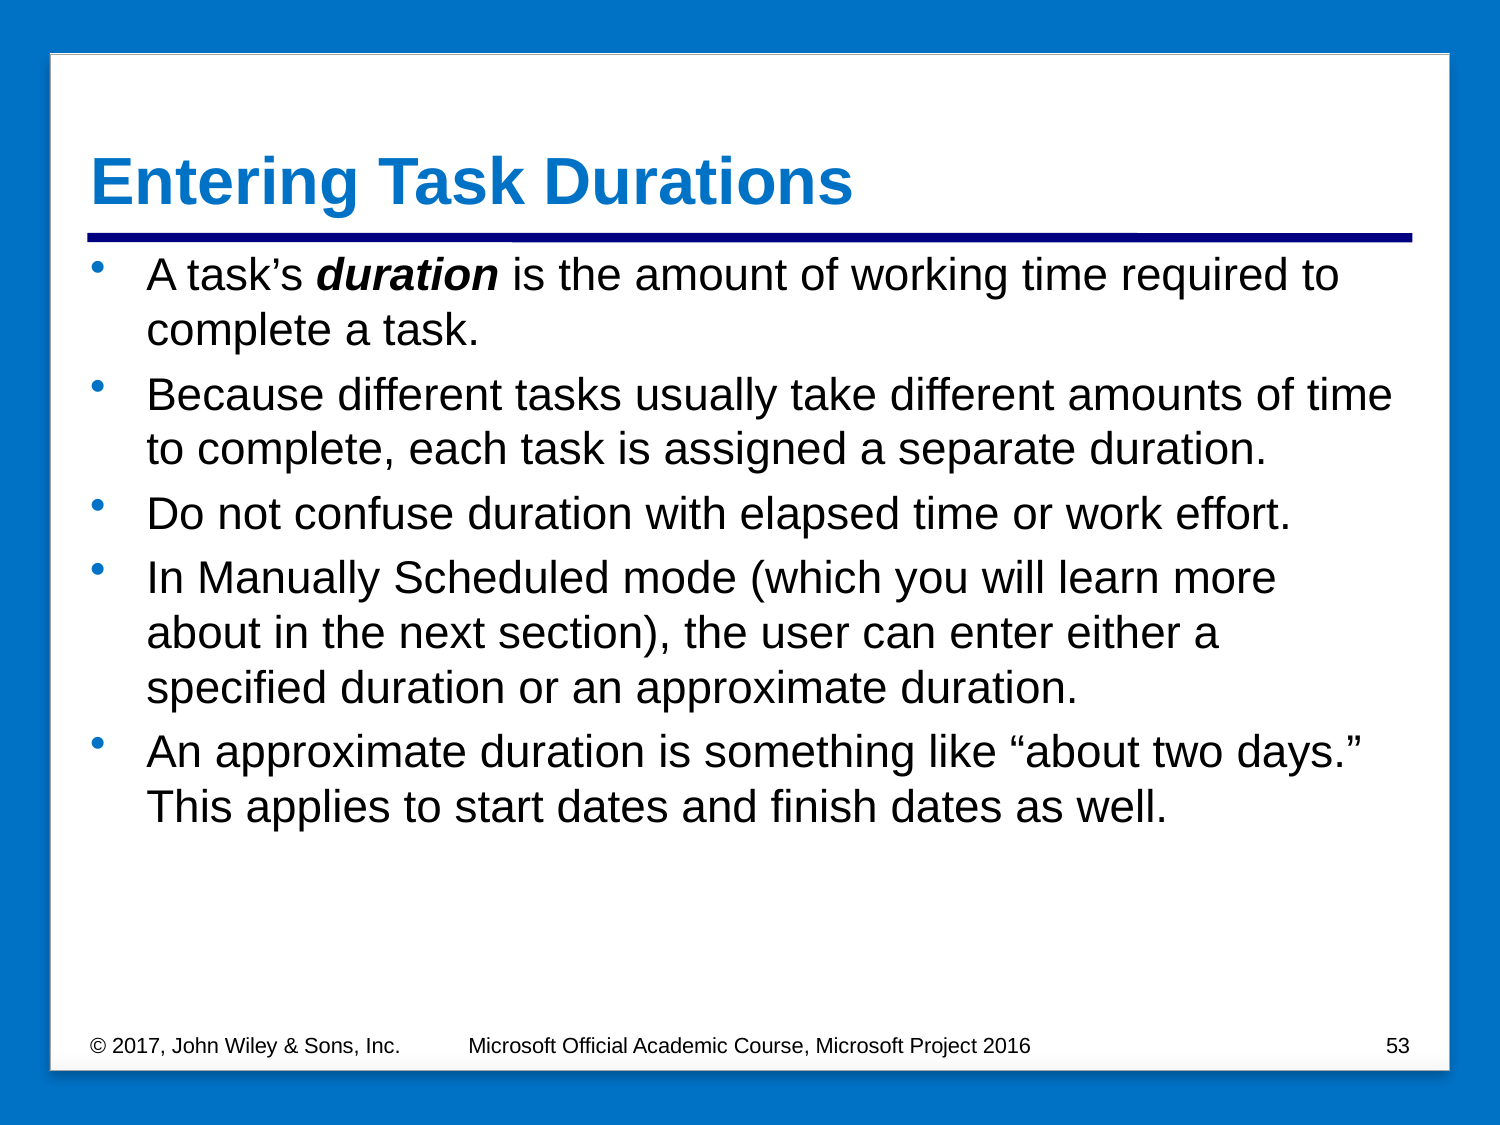

# Entering Task Durations
A task’s duration is the amount of working time required to complete a task.
Because different tasks usually take different amounts of time to complete, each task is assigned a separate duration.
Do not confuse duration with elapsed time or work effort.
In Manually Scheduled mode (which you will learn more about in the next section), the user can enter either a specified duration or an approximate duration.
An approximate duration is something like “about two days.” This applies to start dates and finish dates as well.
© 2017, John Wiley & Sons, Inc.
Microsoft Official Academic Course, Microsoft Project 2016
53